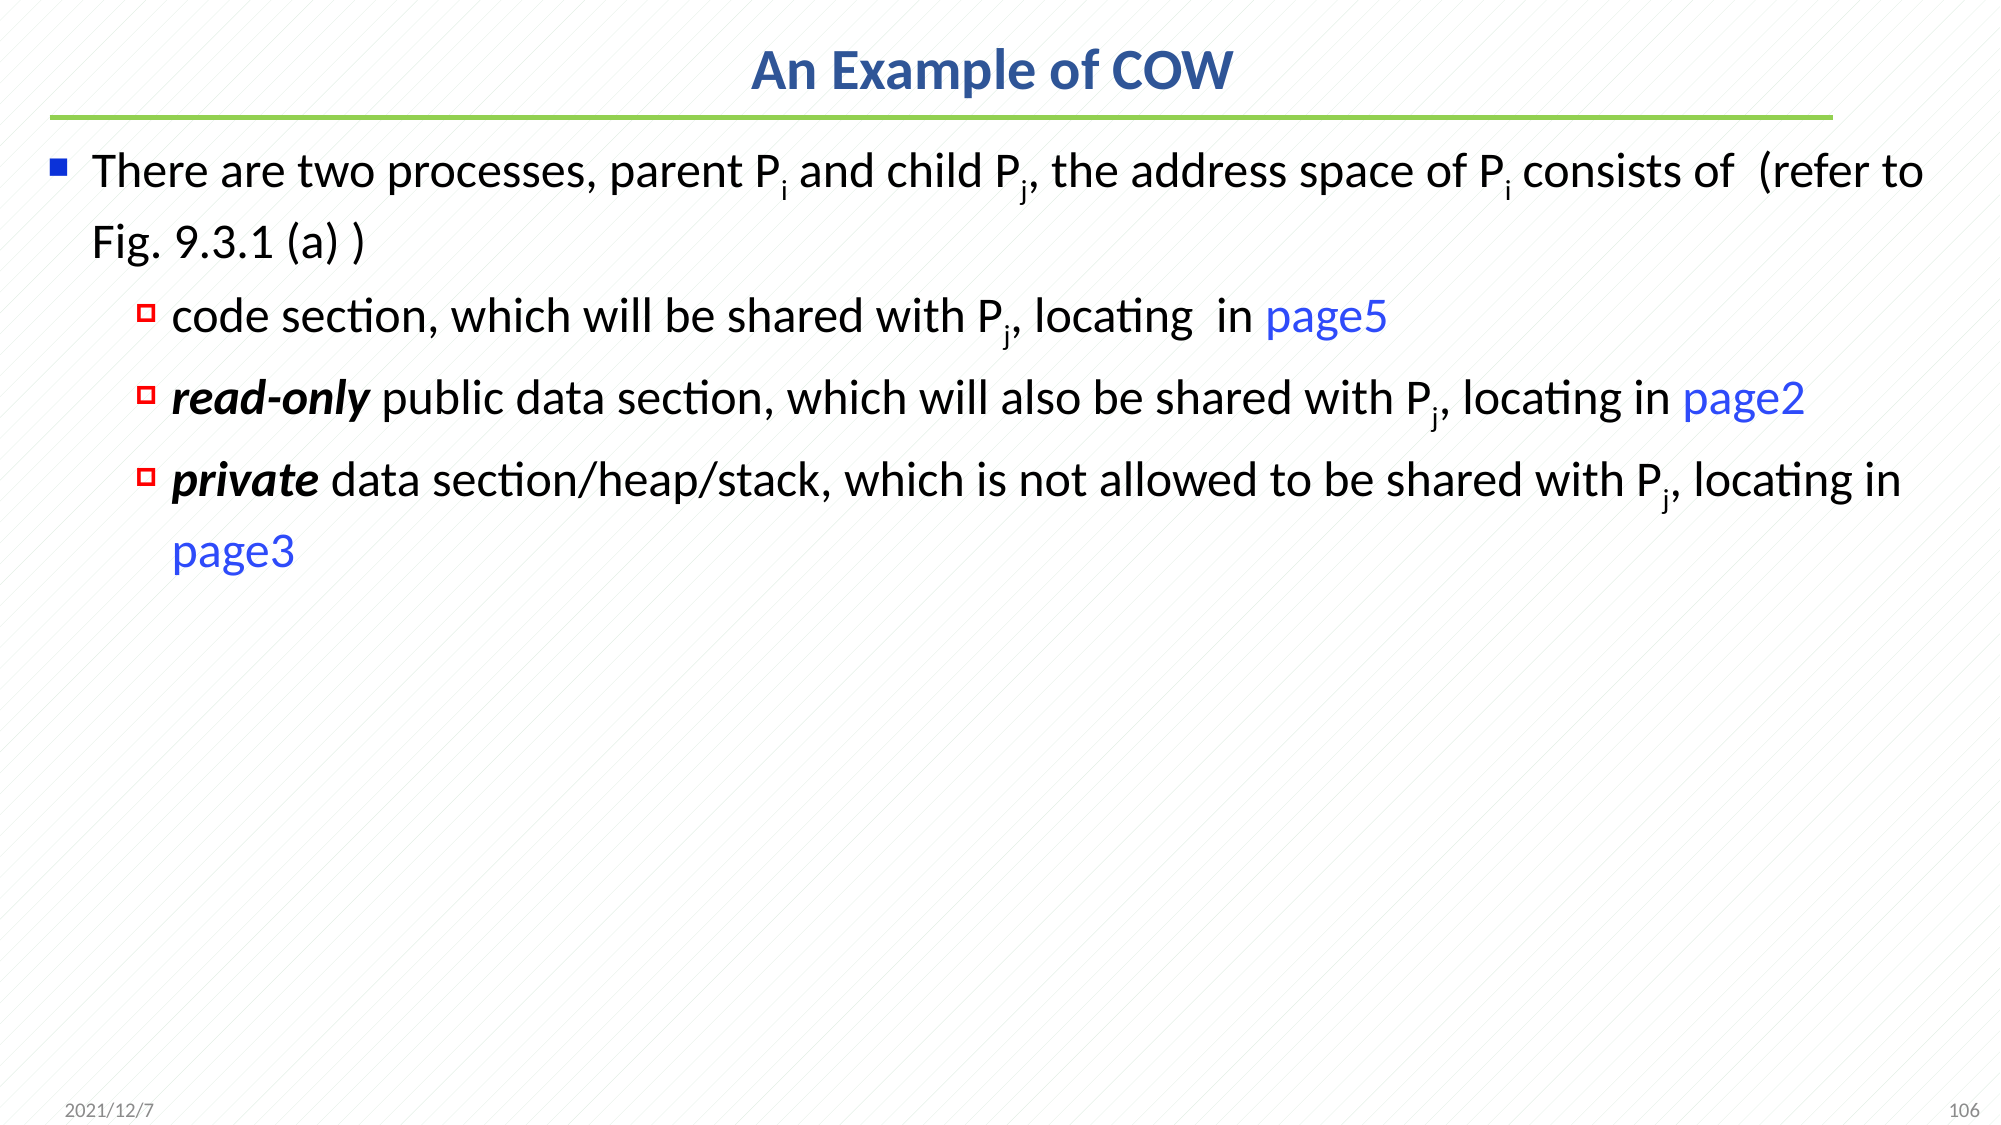

# An Example of COW
There are two processes, parent Pi and child Pj, the address space of Pi consists of  (refer to Fig. 9.3.1 (a) )
code section, which will be shared with Pj, locating  in page5
read-only public data section, which will also be shared with Pj, locating in page2
private data section/heap/stack, which is not allowed to be shared with Pj, locating in page3

106
2021/12/7